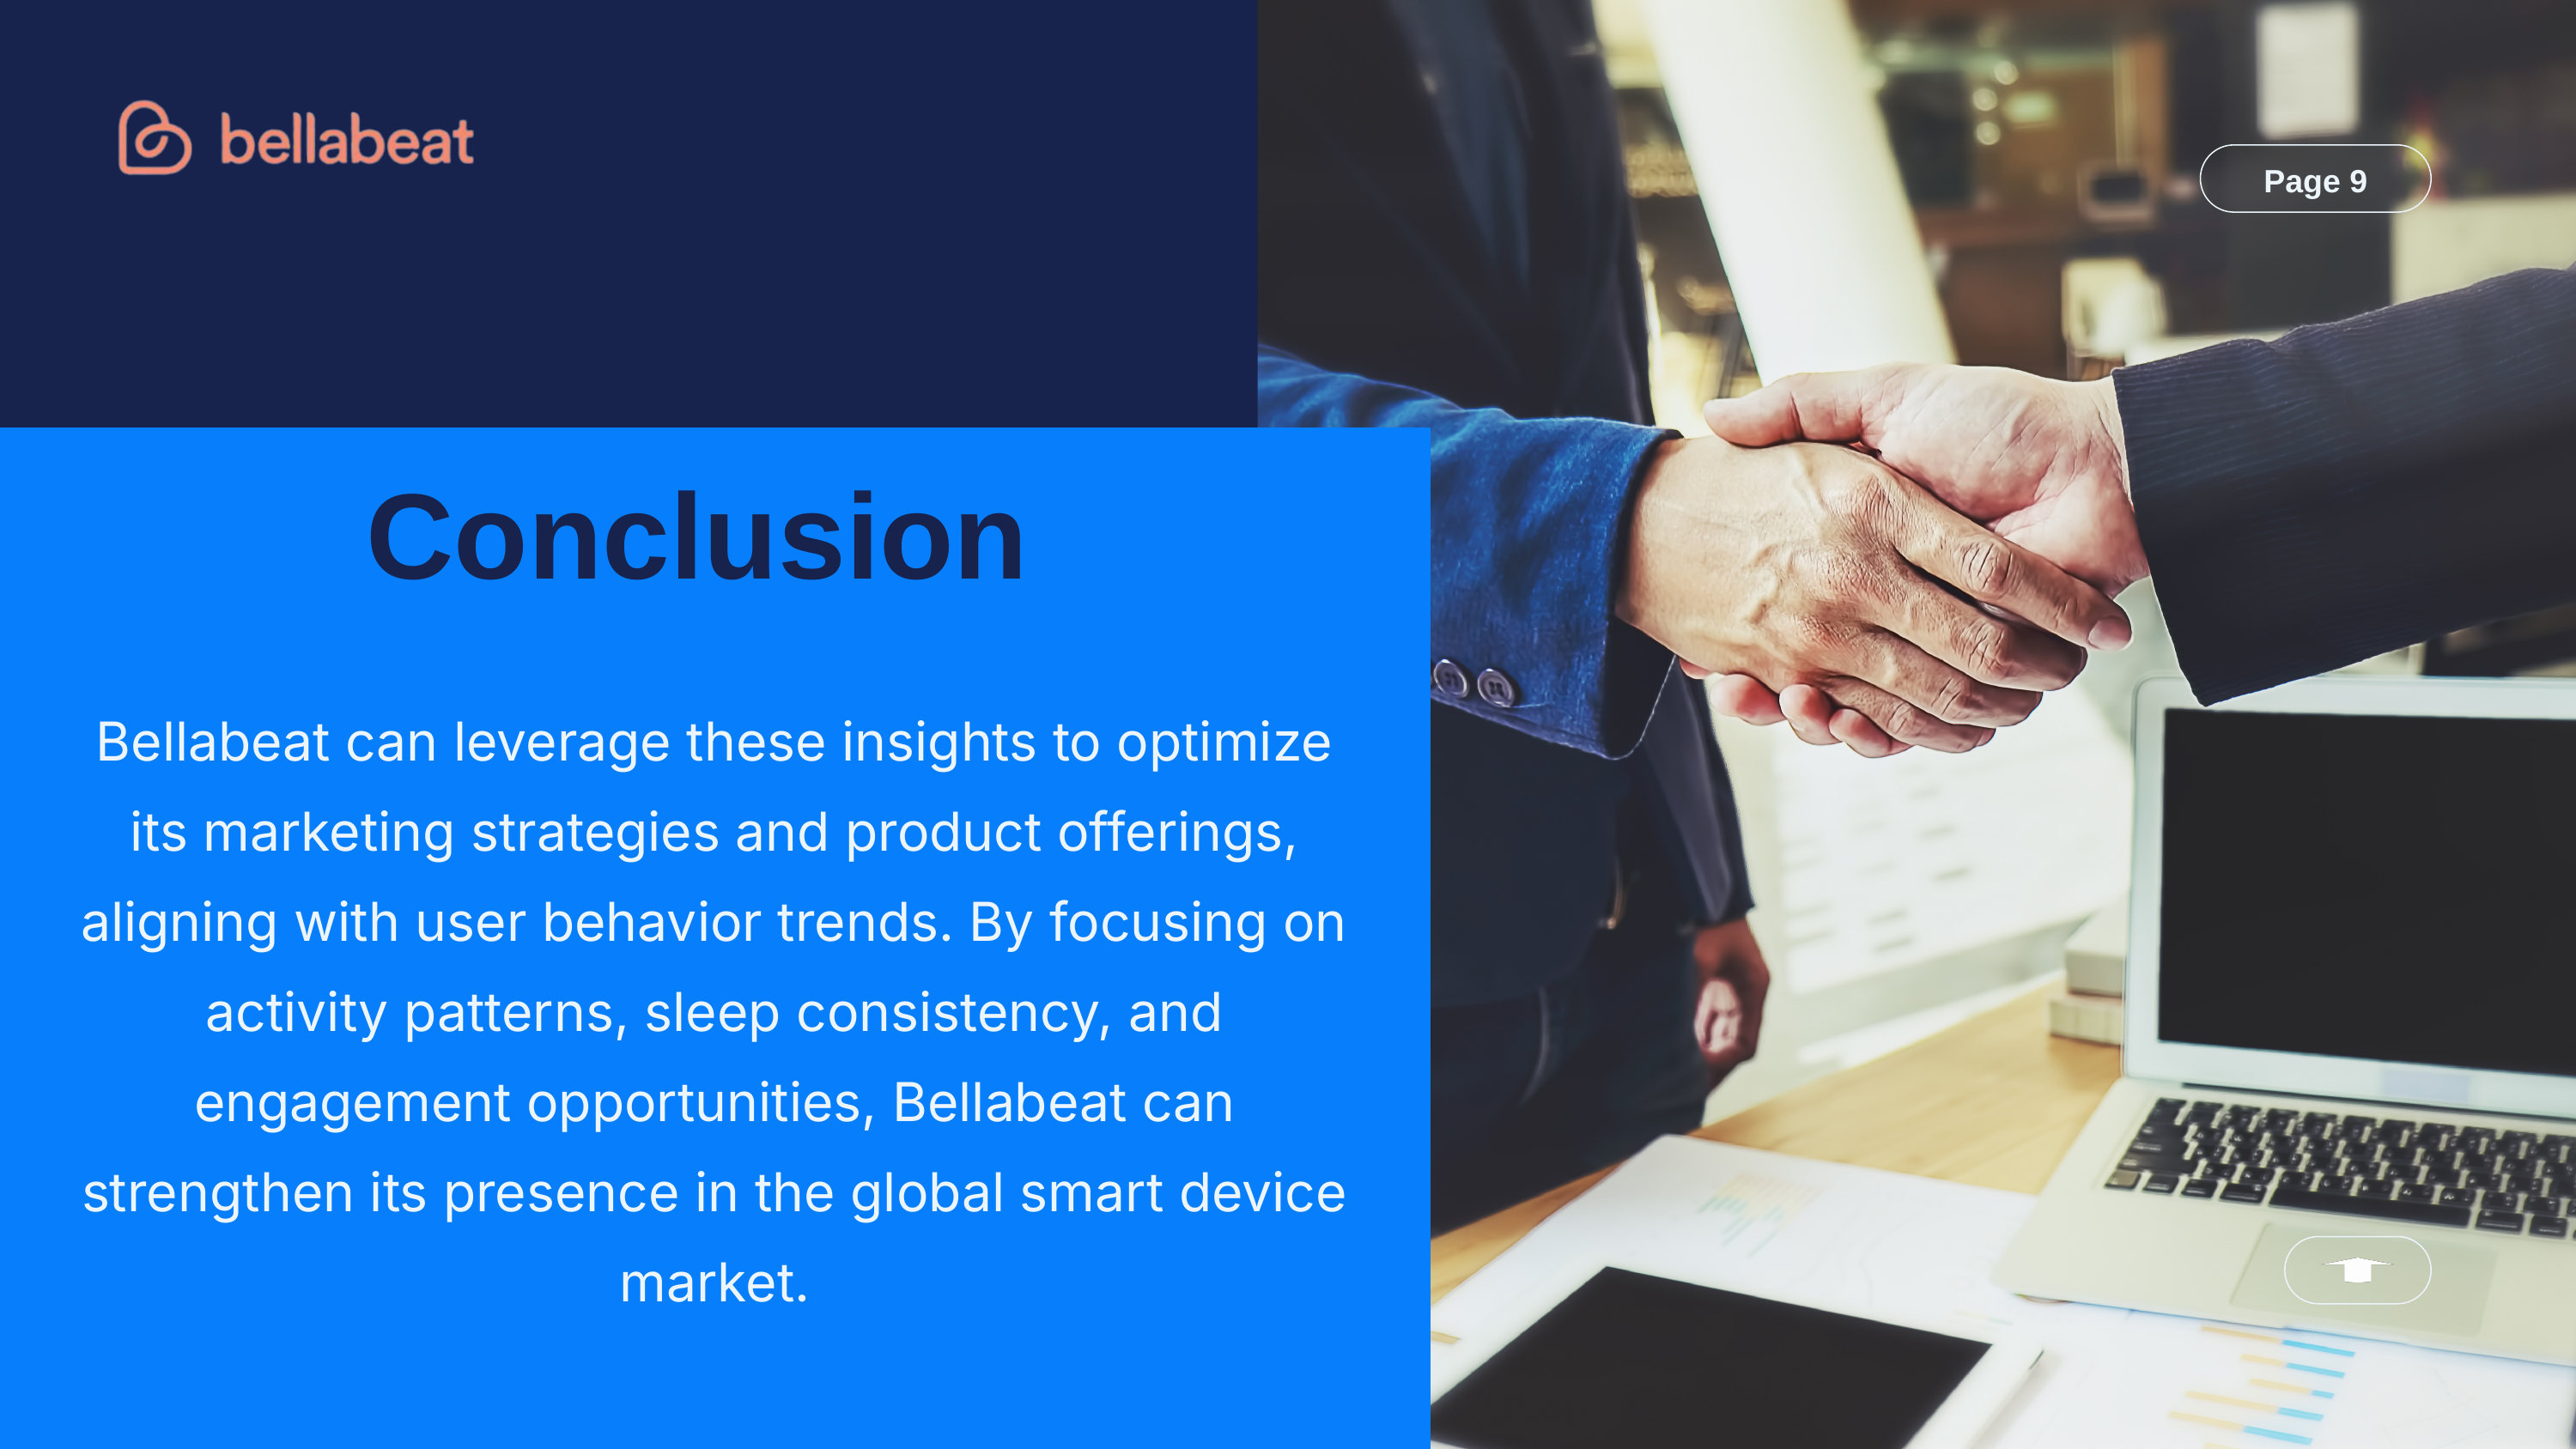

Page 9

Conclusion
Bellabeat can leverage these insights to optimize its marketing strategies and product offerings, aligning with user behavior trends. By focusing on activity patterns, sleep consistency, and engagement opportunities, Bellabeat can strengthen its presence in the global smart device market.